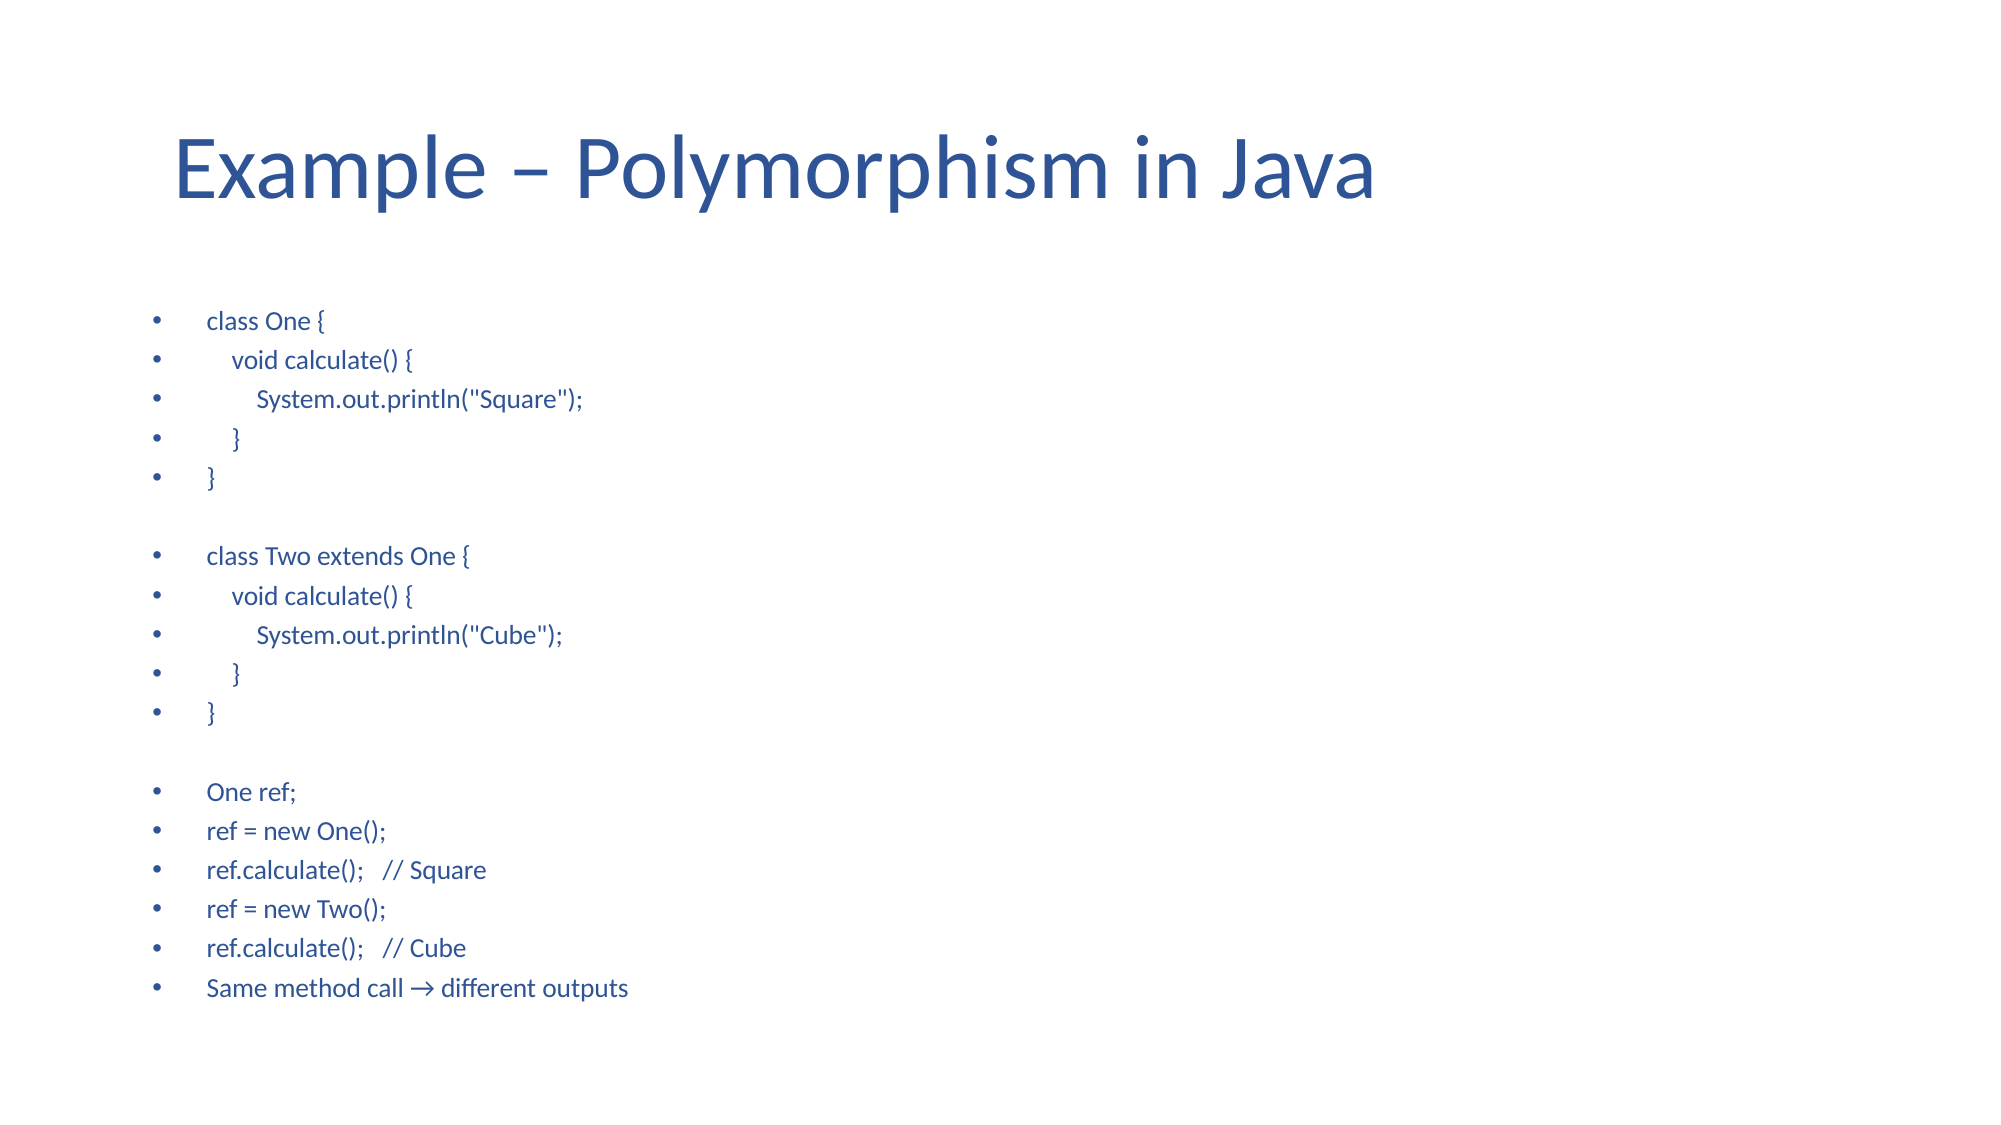

# Example – Polymorphism in Java
class One {
    void calculate() {
        System.out.println("Square");
    }
}

class Two extends One {
    void calculate() {
        System.out.println("Cube");
    }
}

One ref;
ref = new One();
ref.calculate();   // Square
ref = new Two();
ref.calculate();   // Cube
Same method call → different outputs